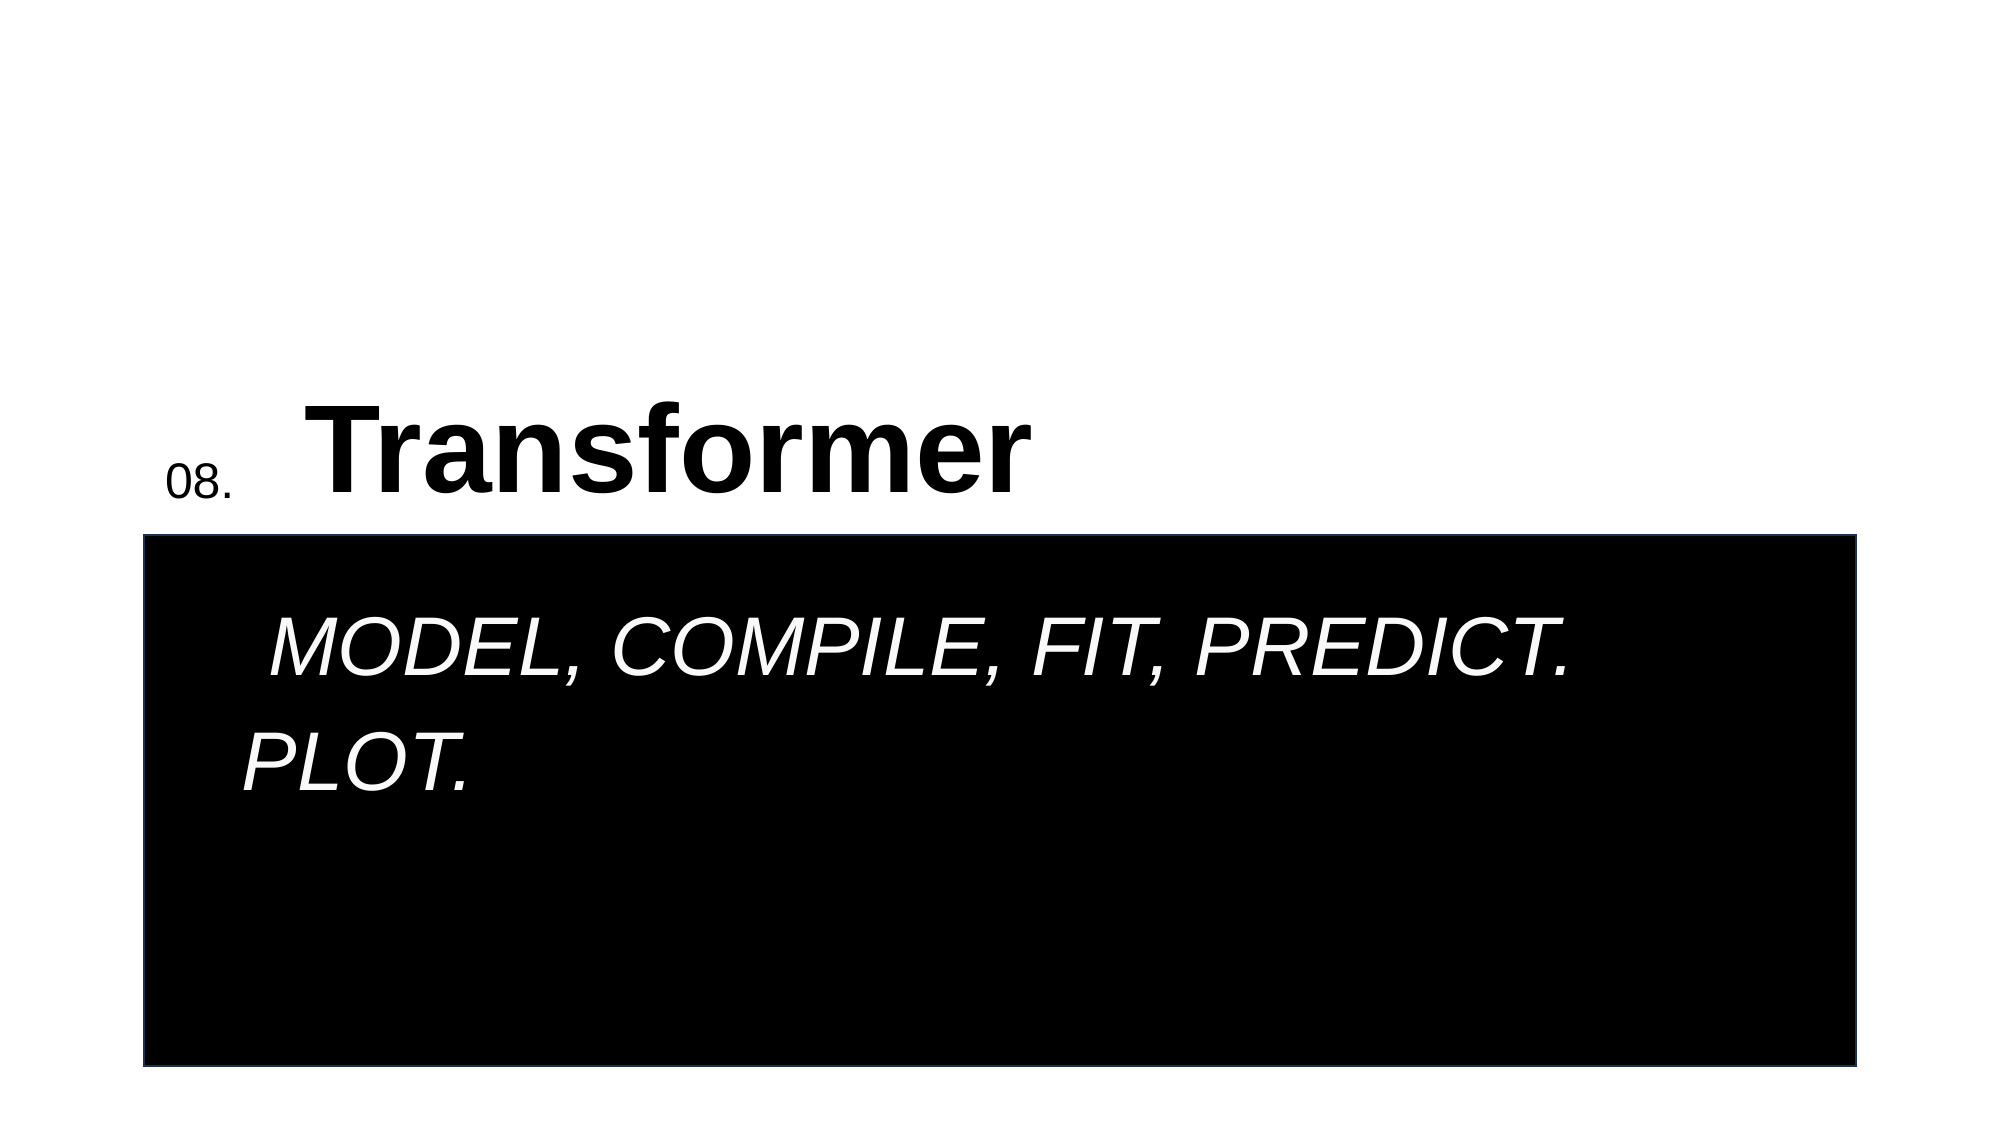

Transformer
08.

MODEL, COMPILE, FIT, PREDICT.
PLOT.